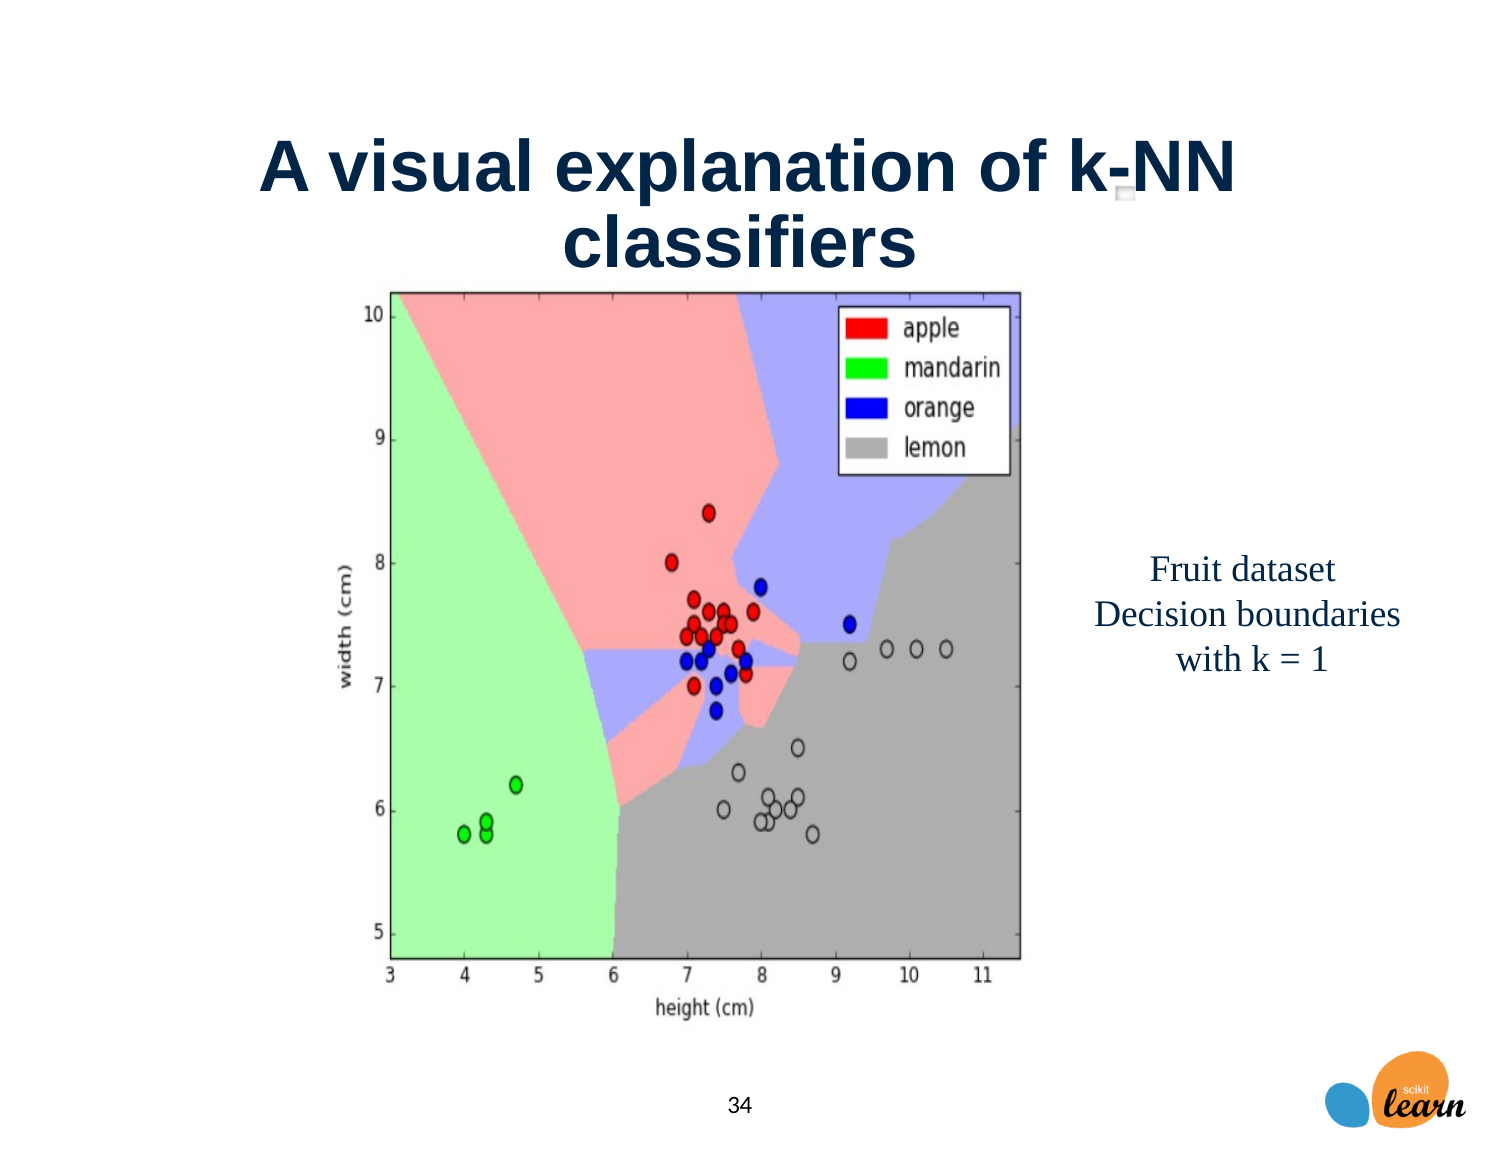

APPLIED MACHINE  LEARNING IN PYTHON

A visual explanation of k-NN
classifiers

Fruit dataset  Decision boundaries  with k = 1